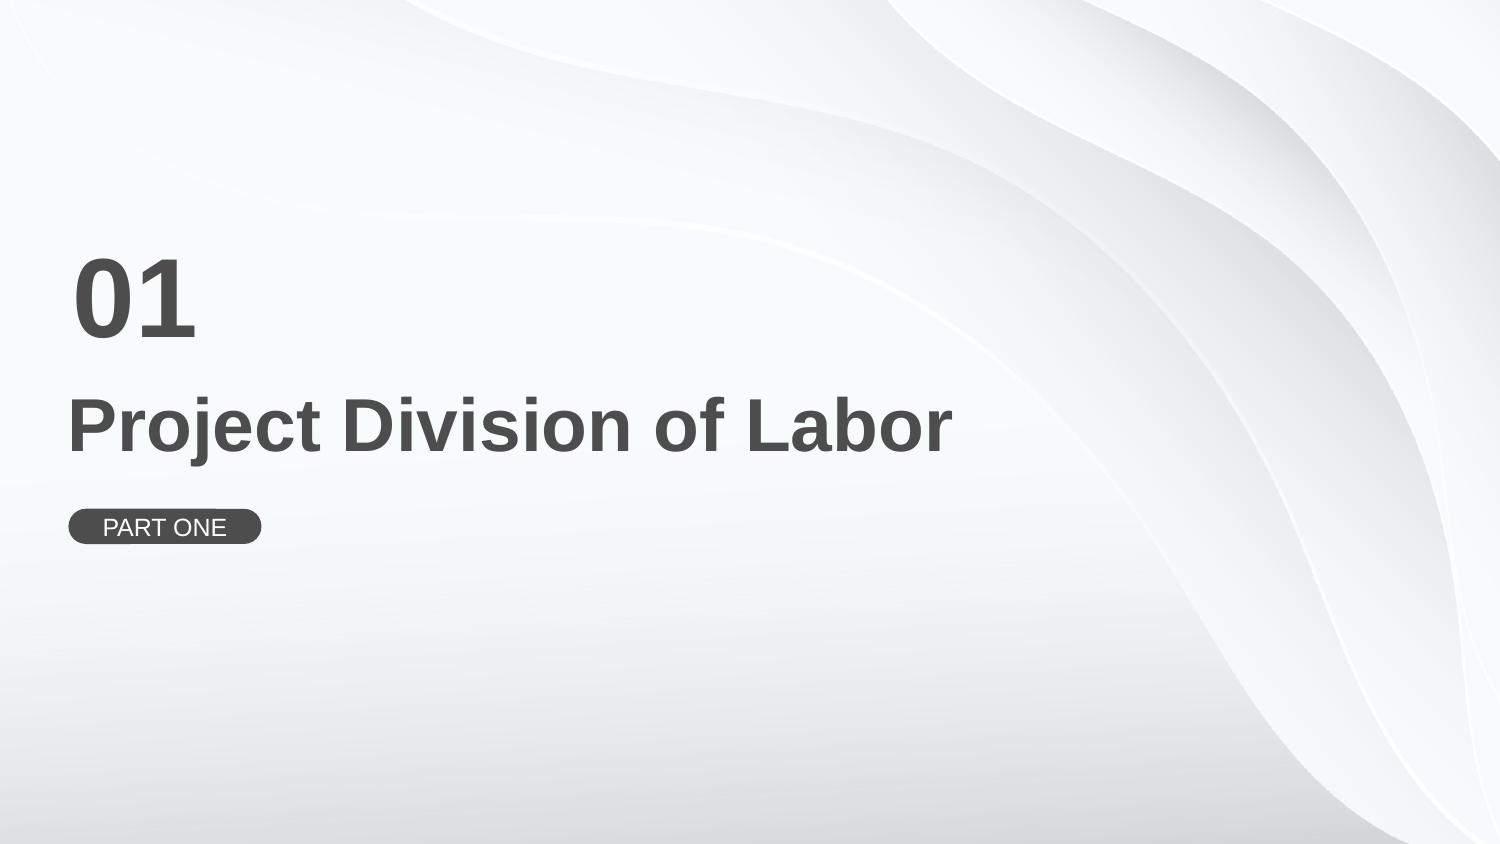

01
Project Division of Labor
PART ONE